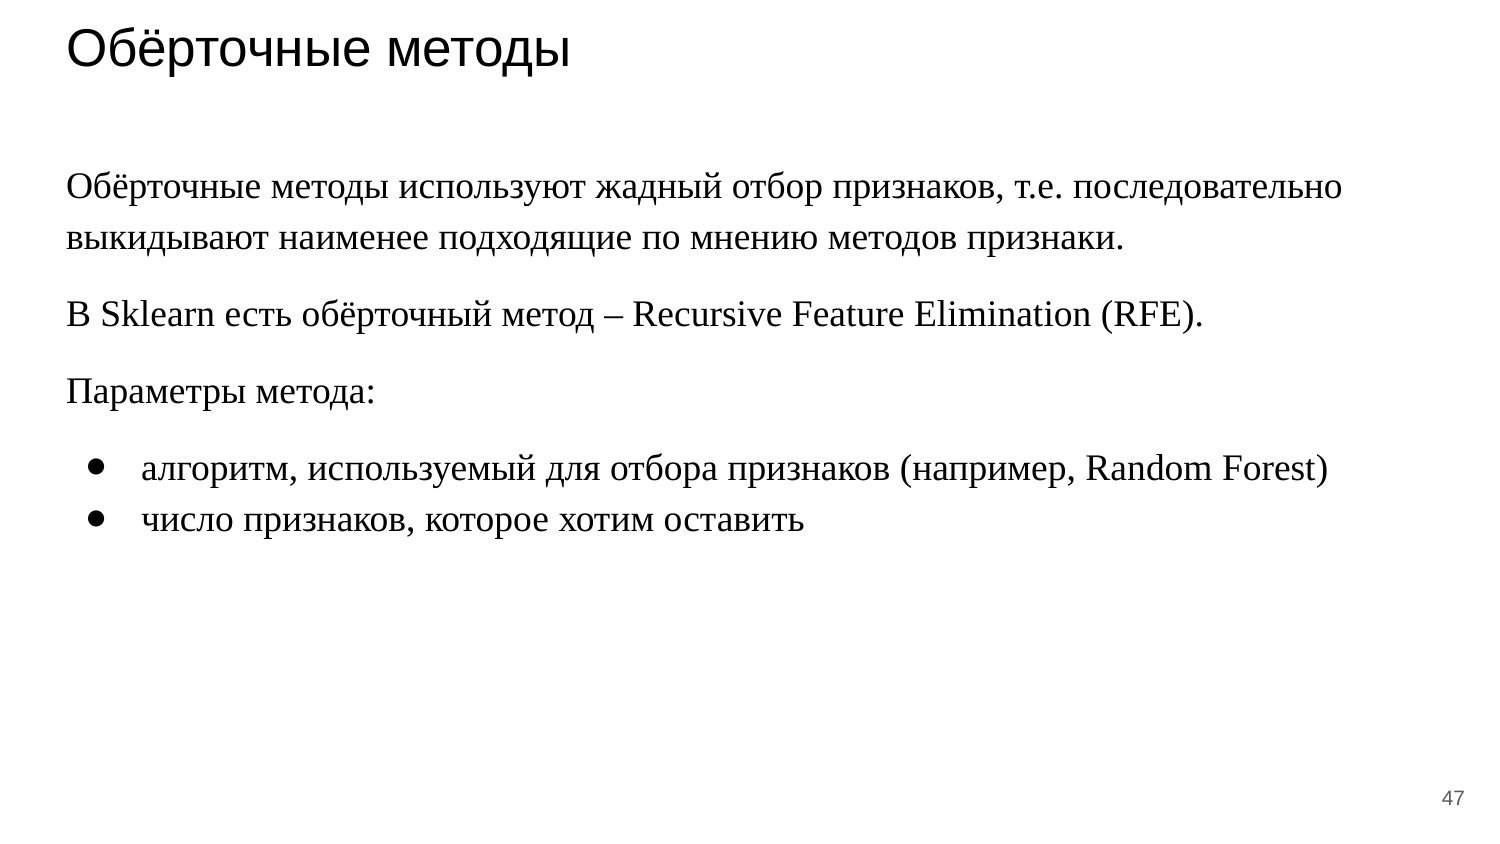

# Обёрточные методы
Обёрточные методы используют жадный отбор признаков, т.е. последовательно выкидывают наименее подходящие по мнению методов признаки.
В Sklearn есть обёрточный метод – Recursive Feature Elimination (RFE).
Параметры метода:
алгоритм, используемый для отбора признаков (например, Random Forest)
число признаков, которое хотим оставить
47